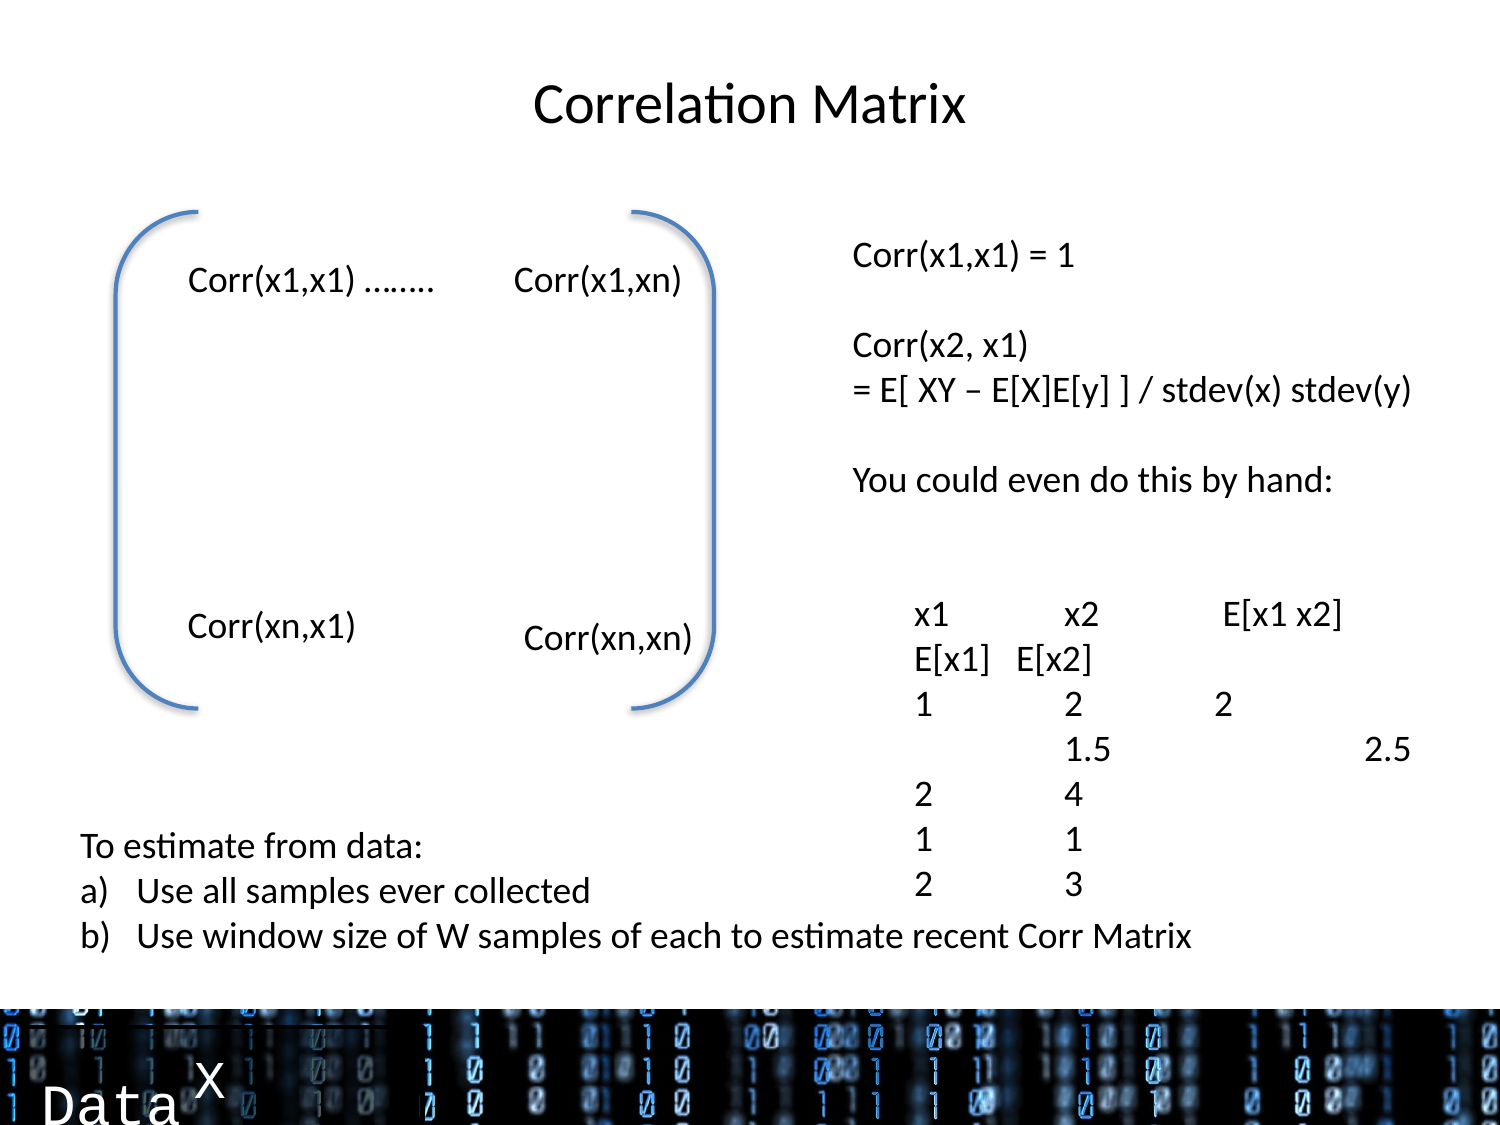

# Correlation Matrix

Corr(x1,x1) = 1

Corr(x2, x1)
= E[ XY – E[X]E[y] ] / stdev(x) stdev(y)

You could even do this by hand:

Corr(x1,x1) ……..
Corr(x1,xn)
x1	x2	 E[x1 x2]	E[x1]   E[x2]
1	2	2		1.5		2.5
2	4
1	1
2	3
Corr(xn,x1)
Corr(xn,xn)
To estimate from data:
Use all samples ever collected
Use window size of W samples of each to estimate recent Corr Matrix